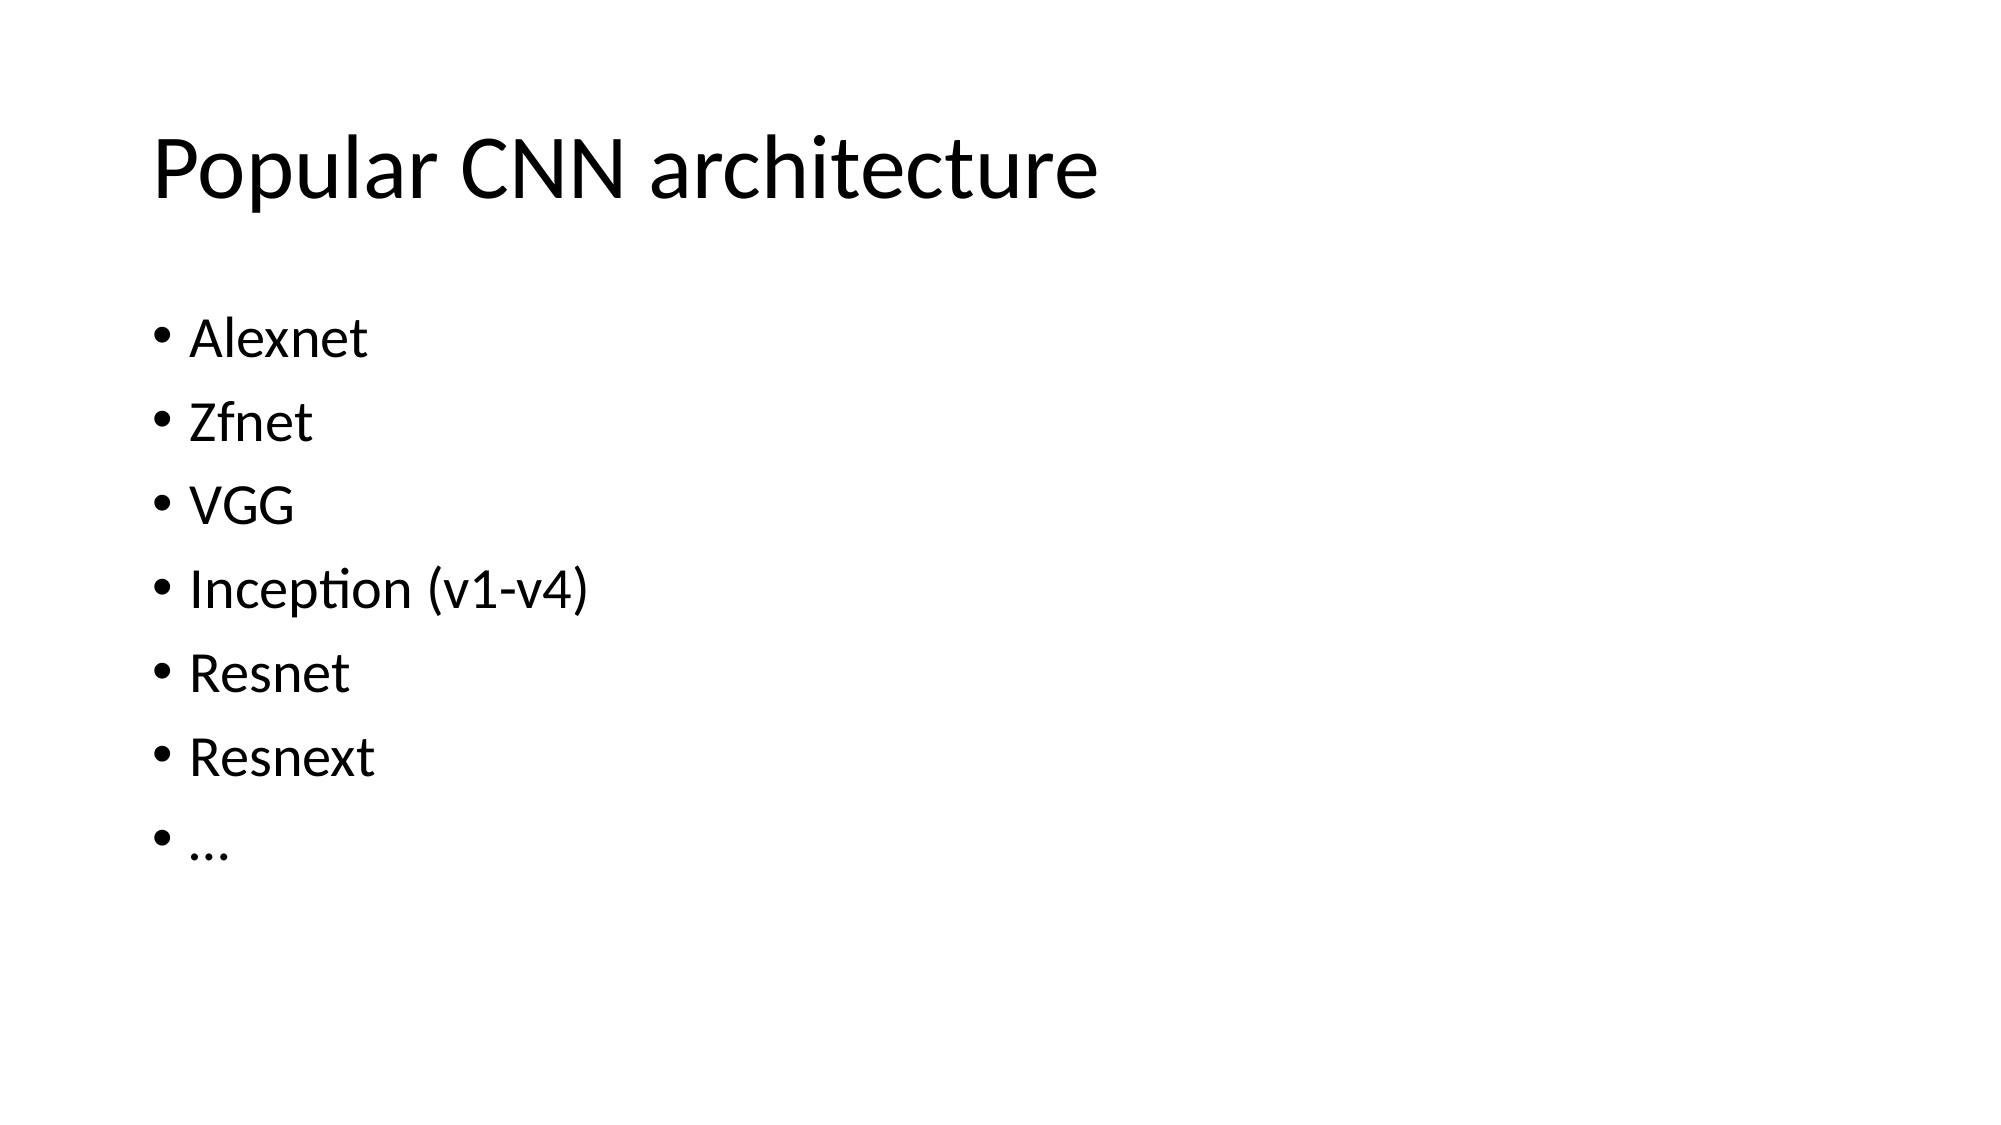

# Popular CNN architecture
Alexnet
Zfnet
VGG
Inception (v1-v4)
Resnet
Resnext
…